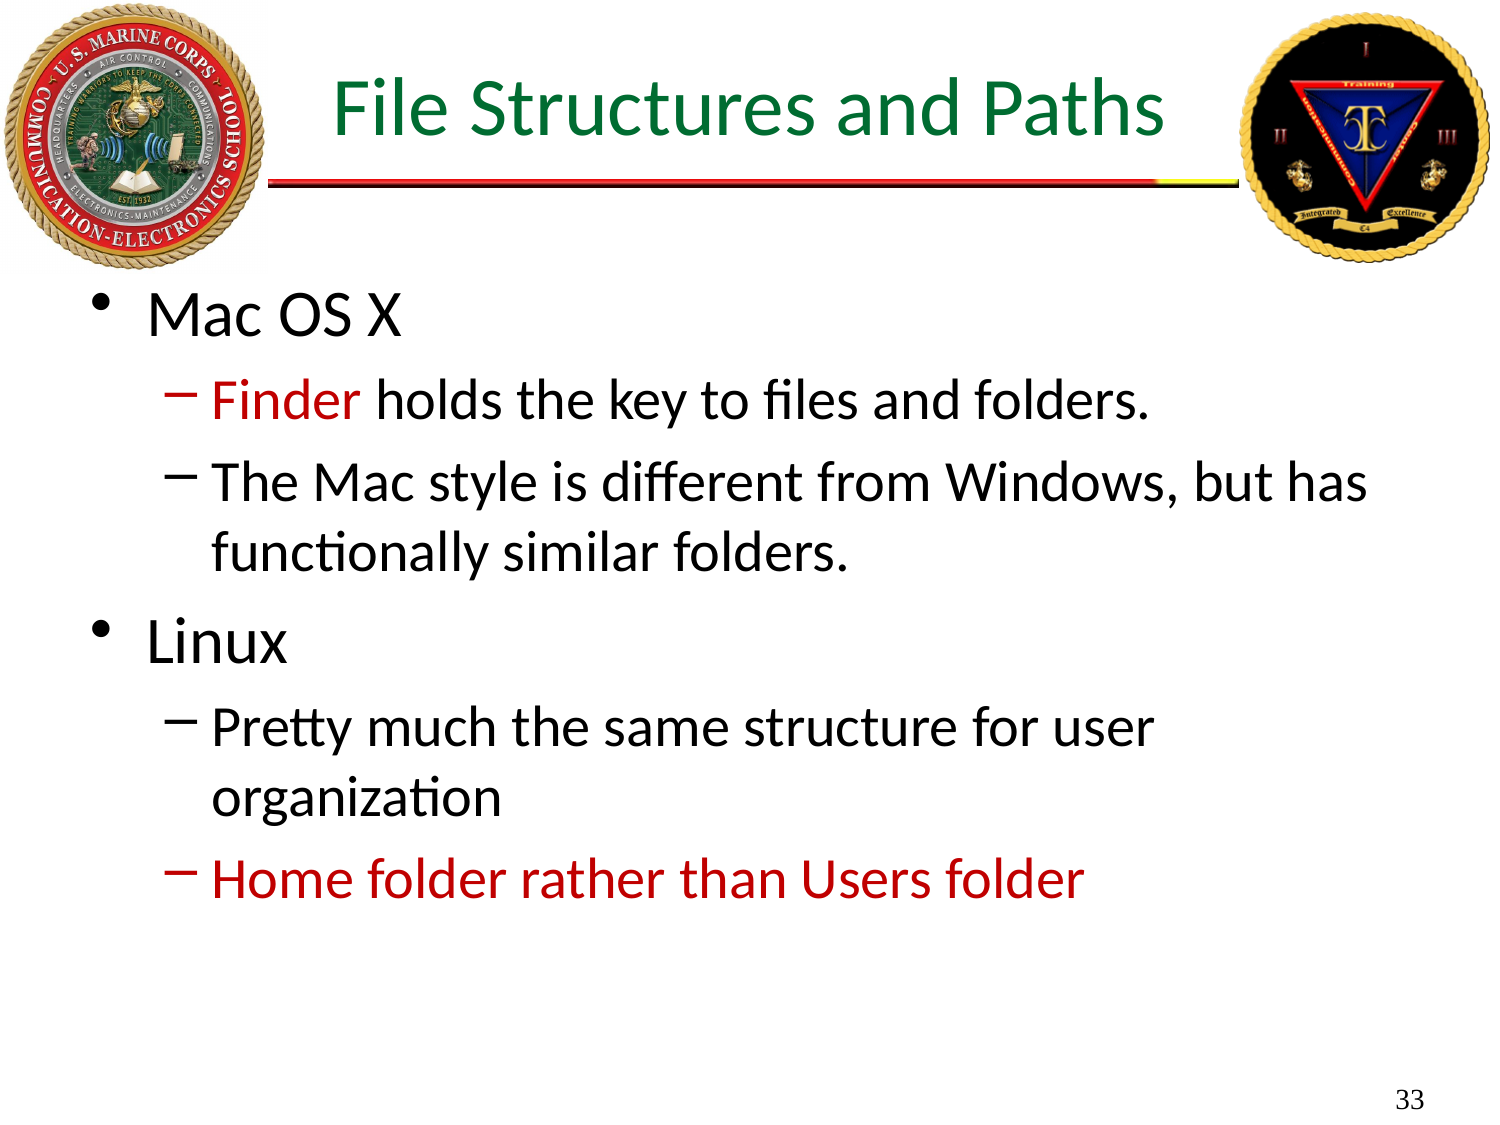

# File Structures and Paths
Mac OS X
Finder holds the key to files and folders.
The Mac style is different from Windows, but has functionally similar folders.
Linux
Pretty much the same structure for user organization
Home folder rather than Users folder